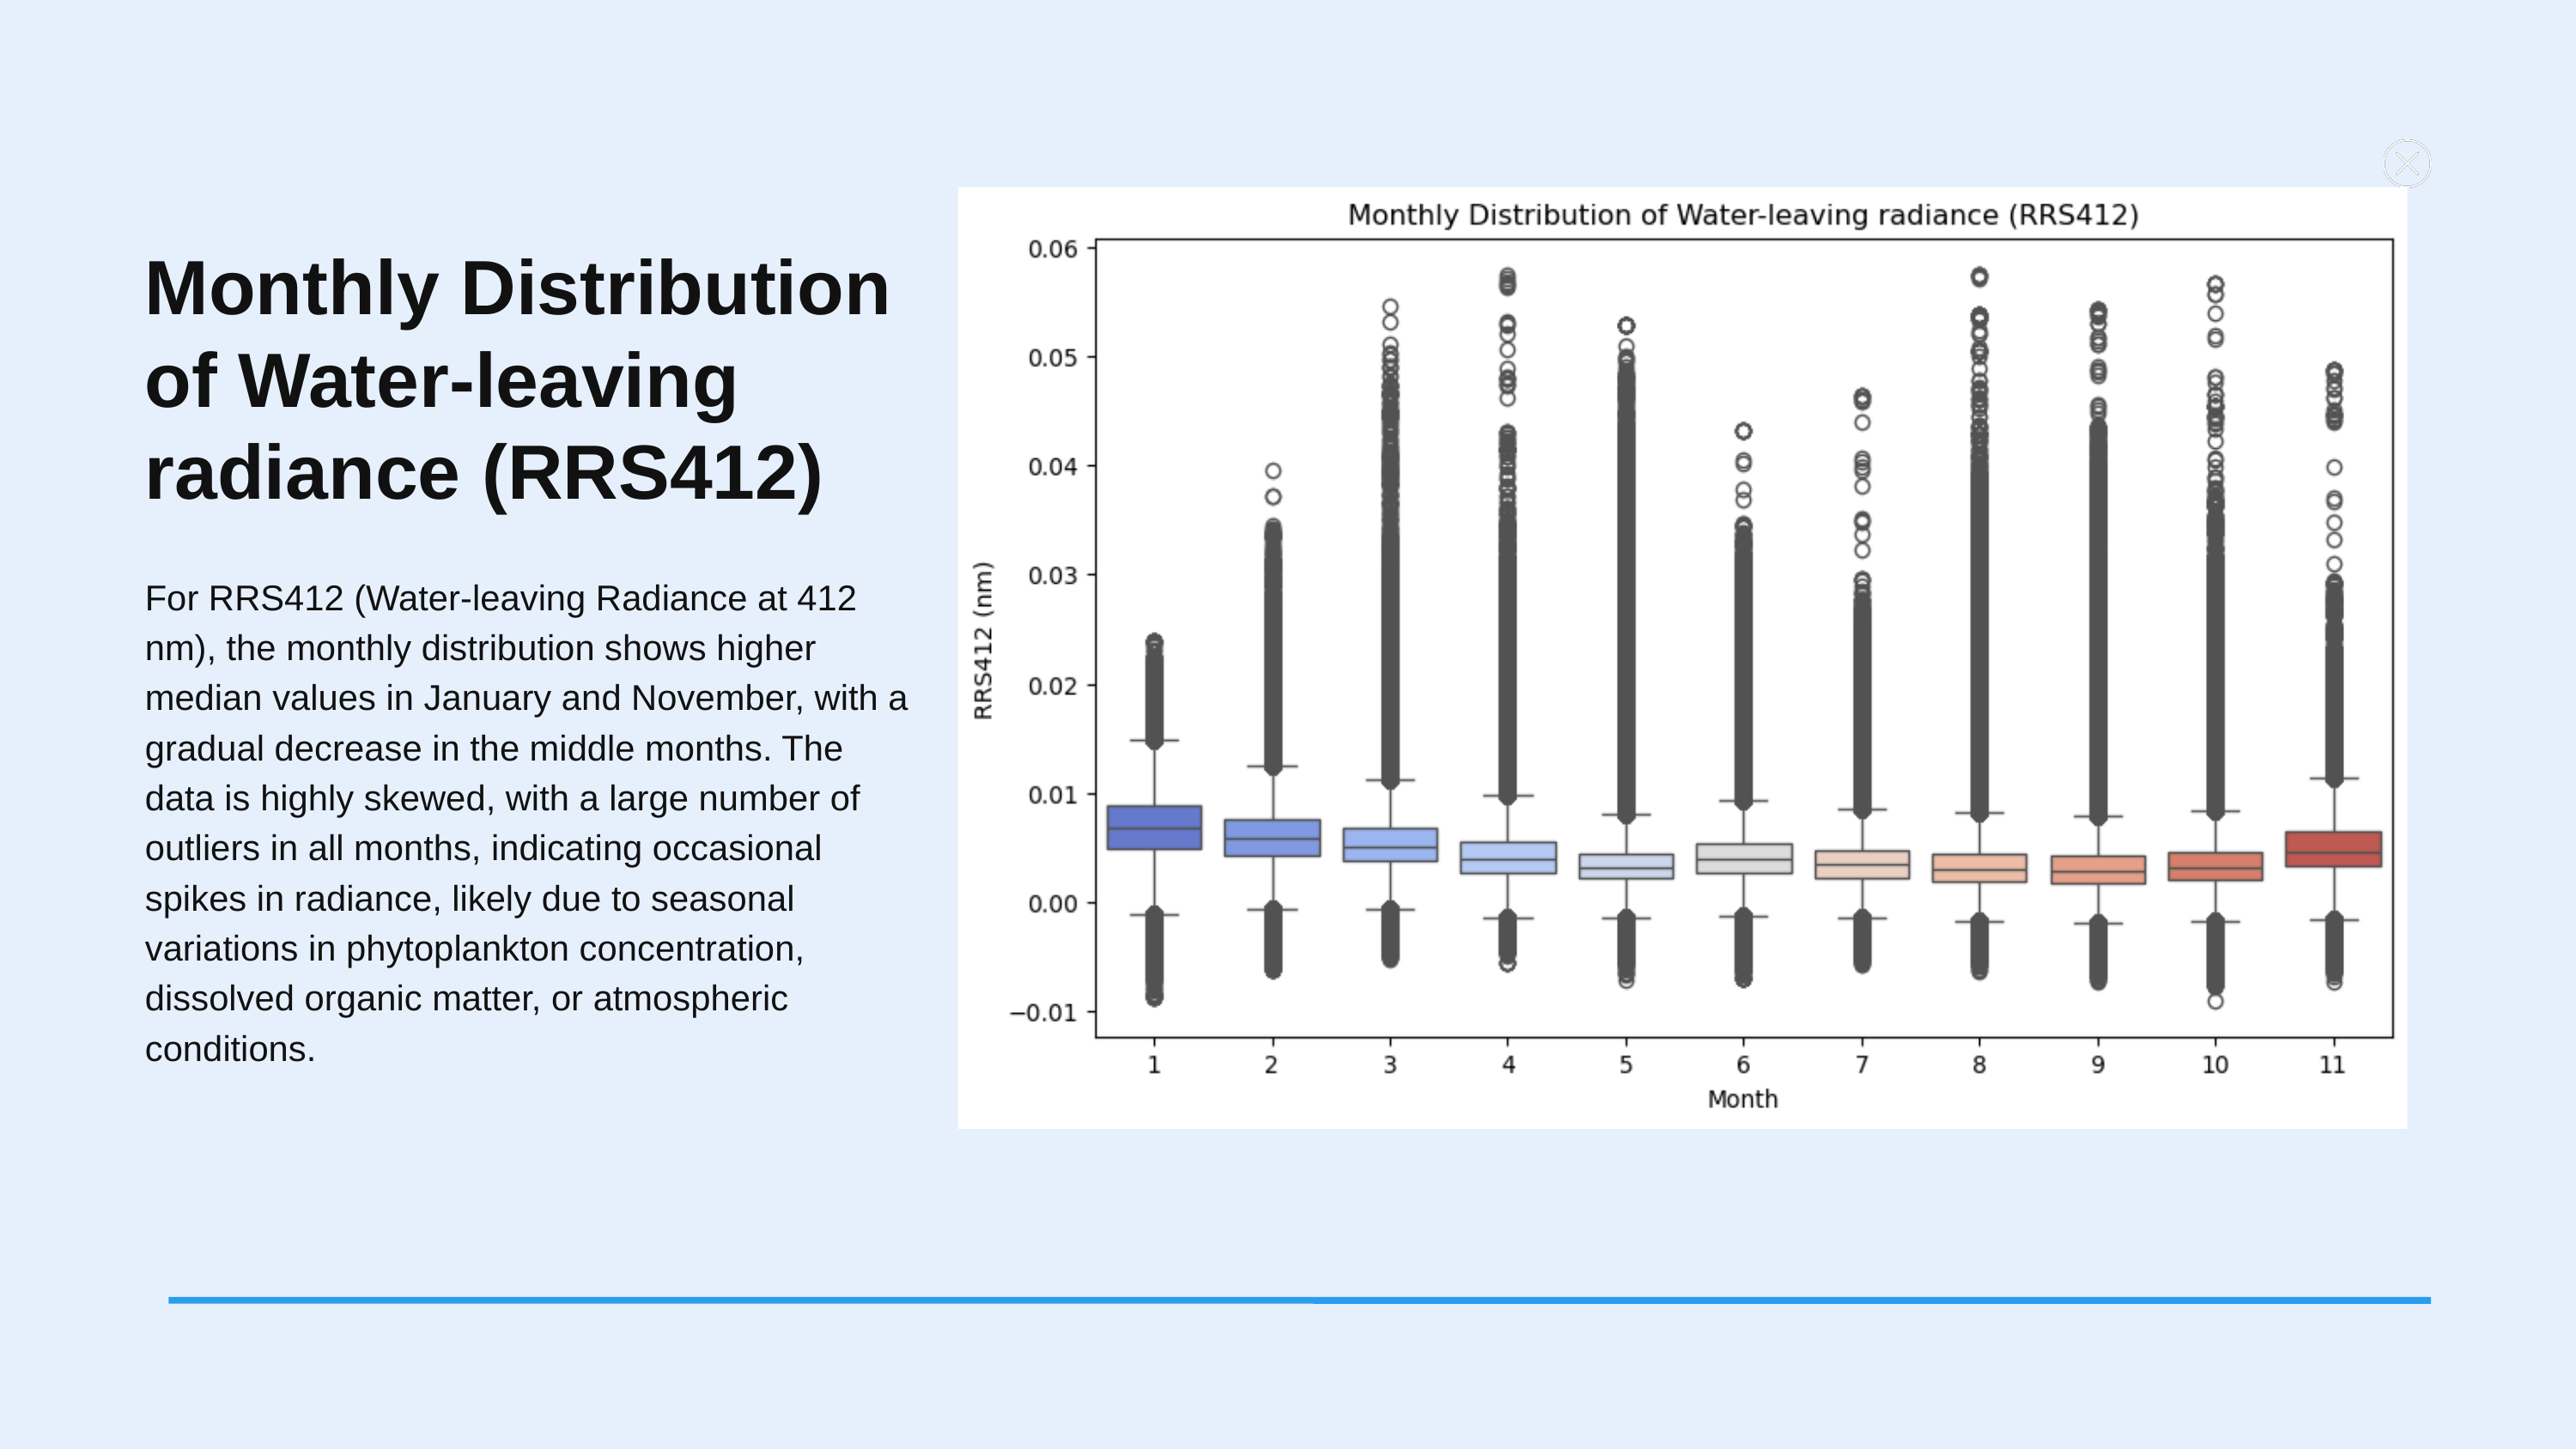

Monthly Distribution of Water-leaving radiance (RRS412)
For RRS412 (Water-leaving Radiance at 412 nm), the monthly distribution shows higher median values in January and November, with a gradual decrease in the middle months. The data is highly skewed, with a large number of outliers in all months, indicating occasional spikes in radiance, likely due to seasonal variations in phytoplankton concentration, dissolved organic matter, or atmospheric conditions.